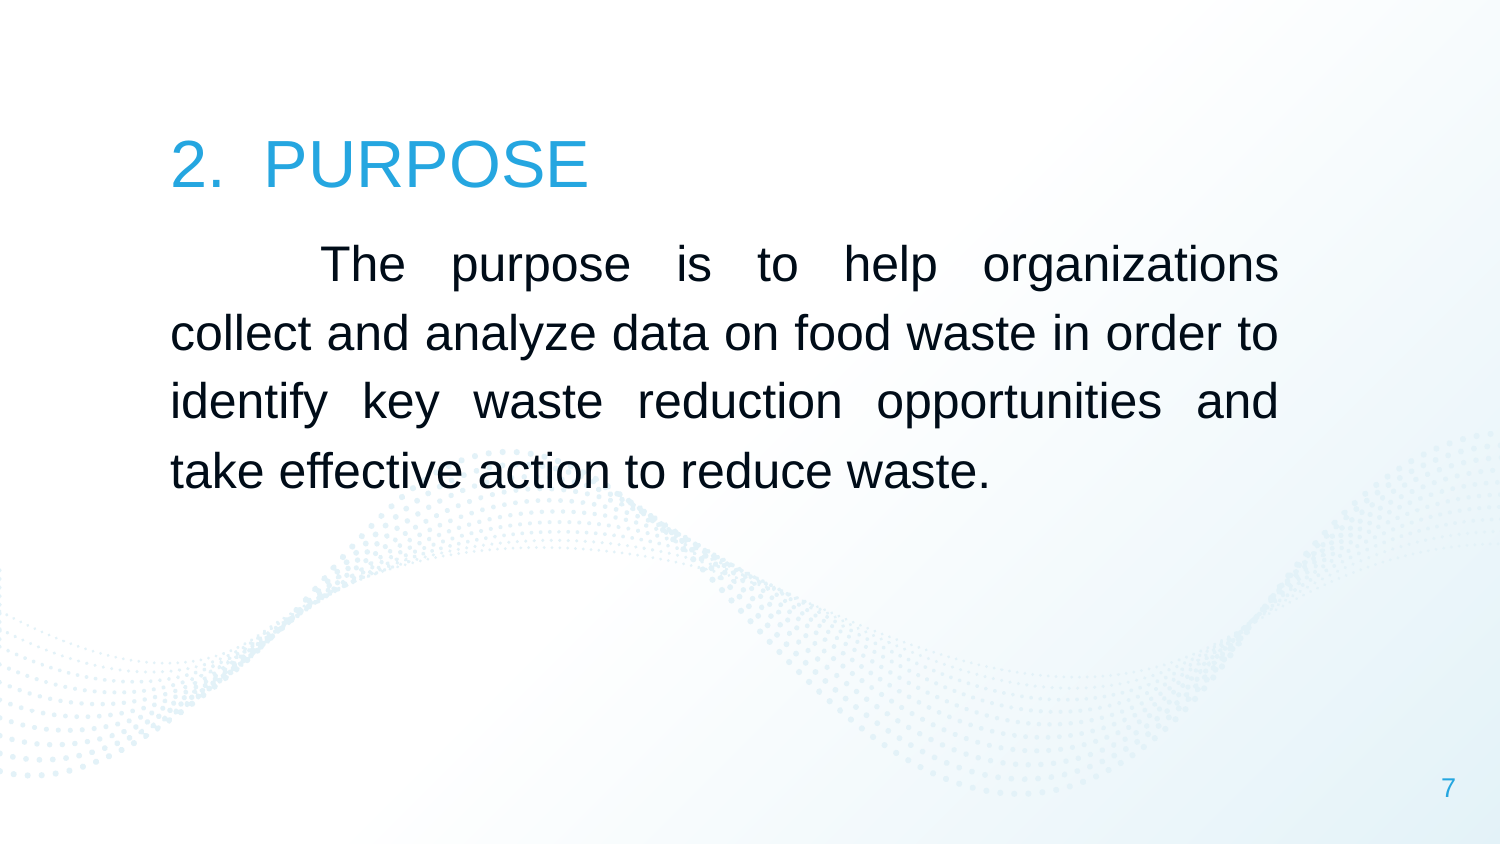

# PURPOSE
	The purpose is to help organizations collect and analyze data on food waste in order to identify key waste reduction opportunities and take effective action to reduce waste.
7